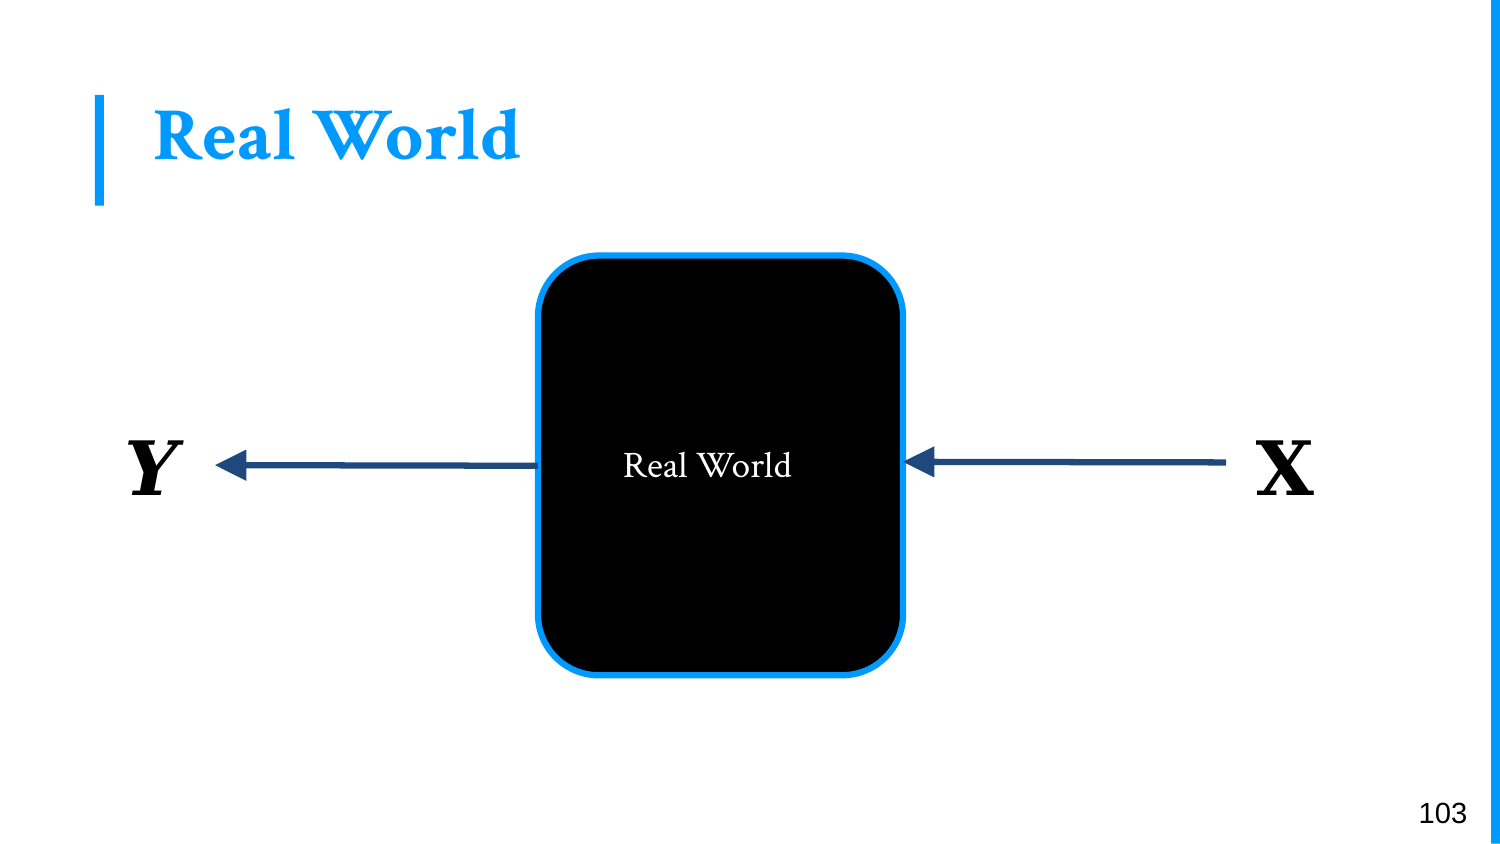

# Real World

𝒀
𝐗
Real World
103